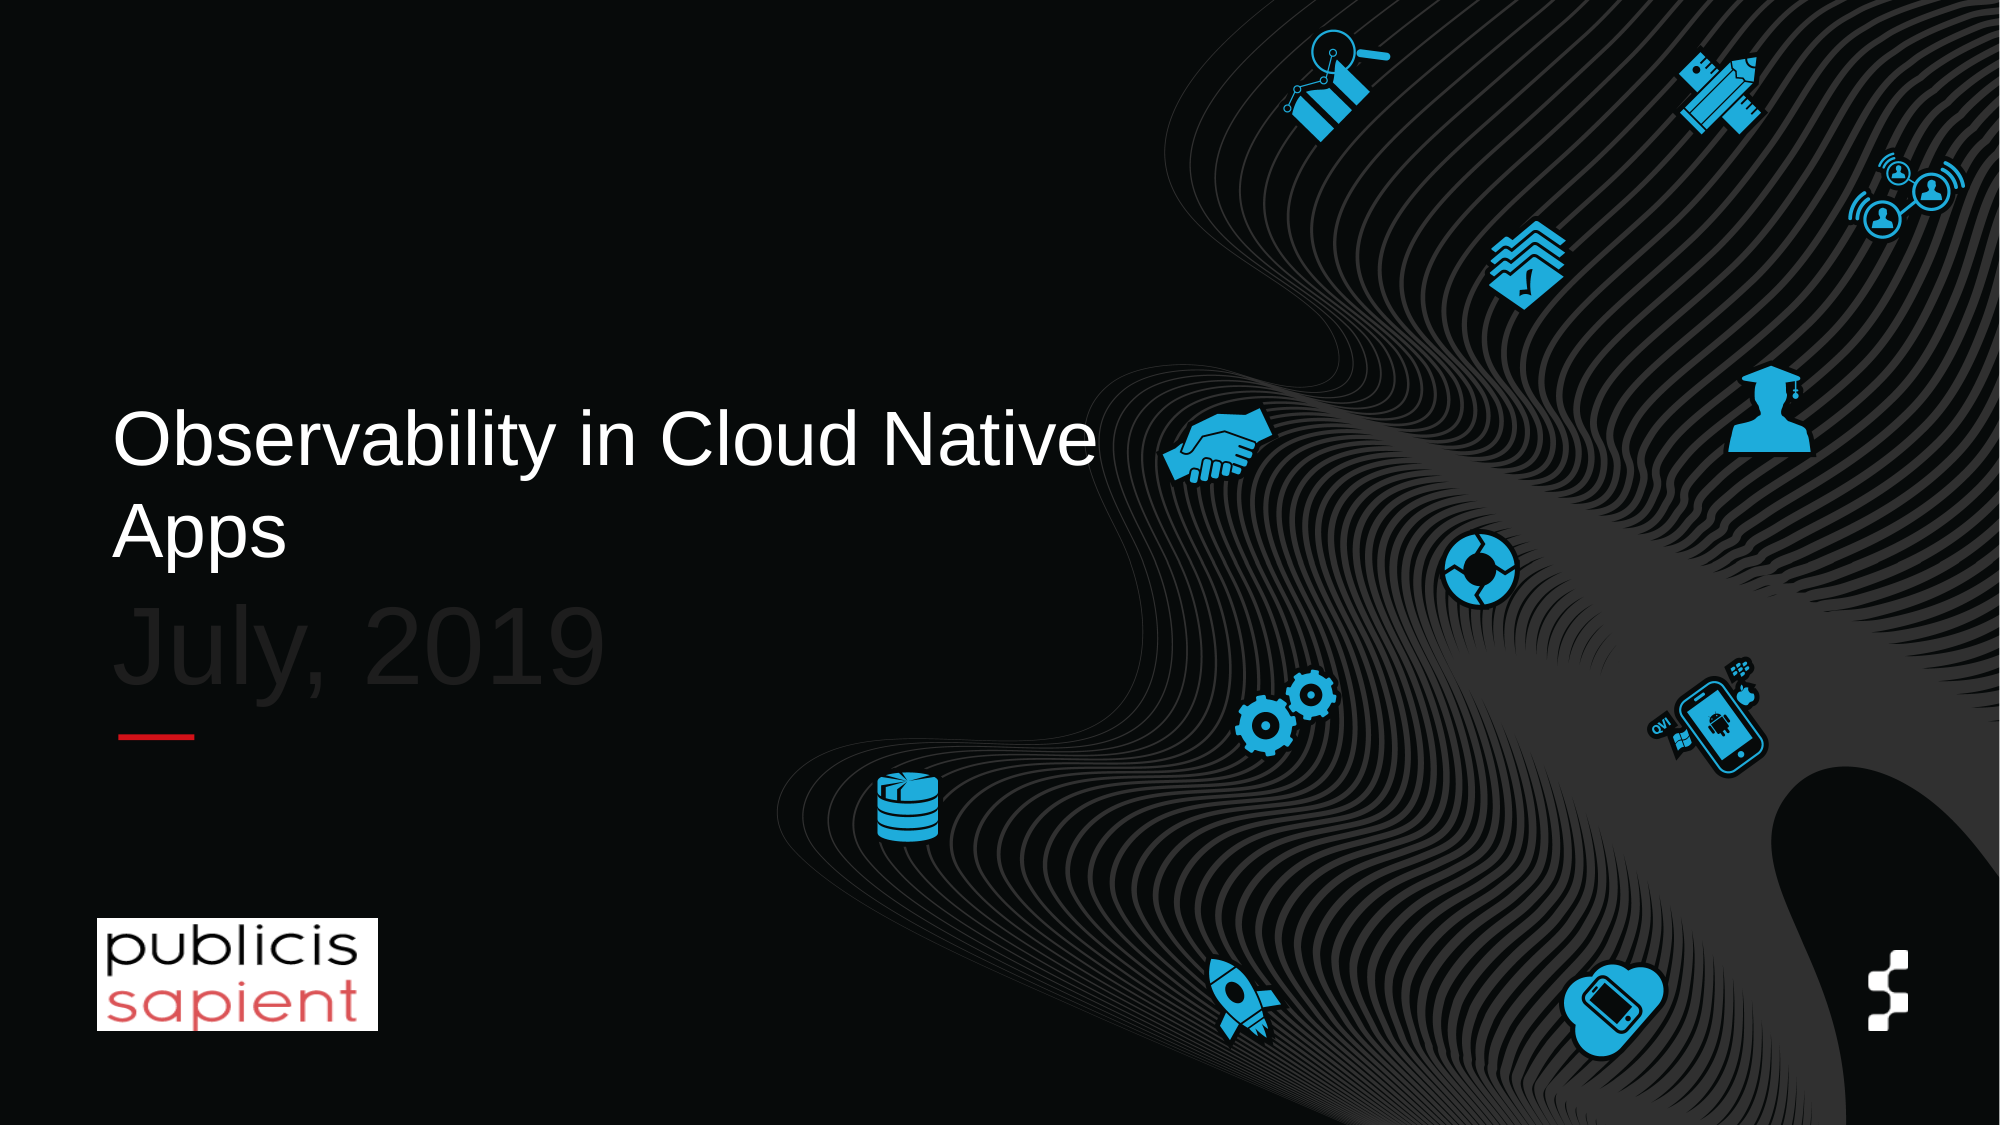

# Observability in Cloud Native Apps
July, 2019